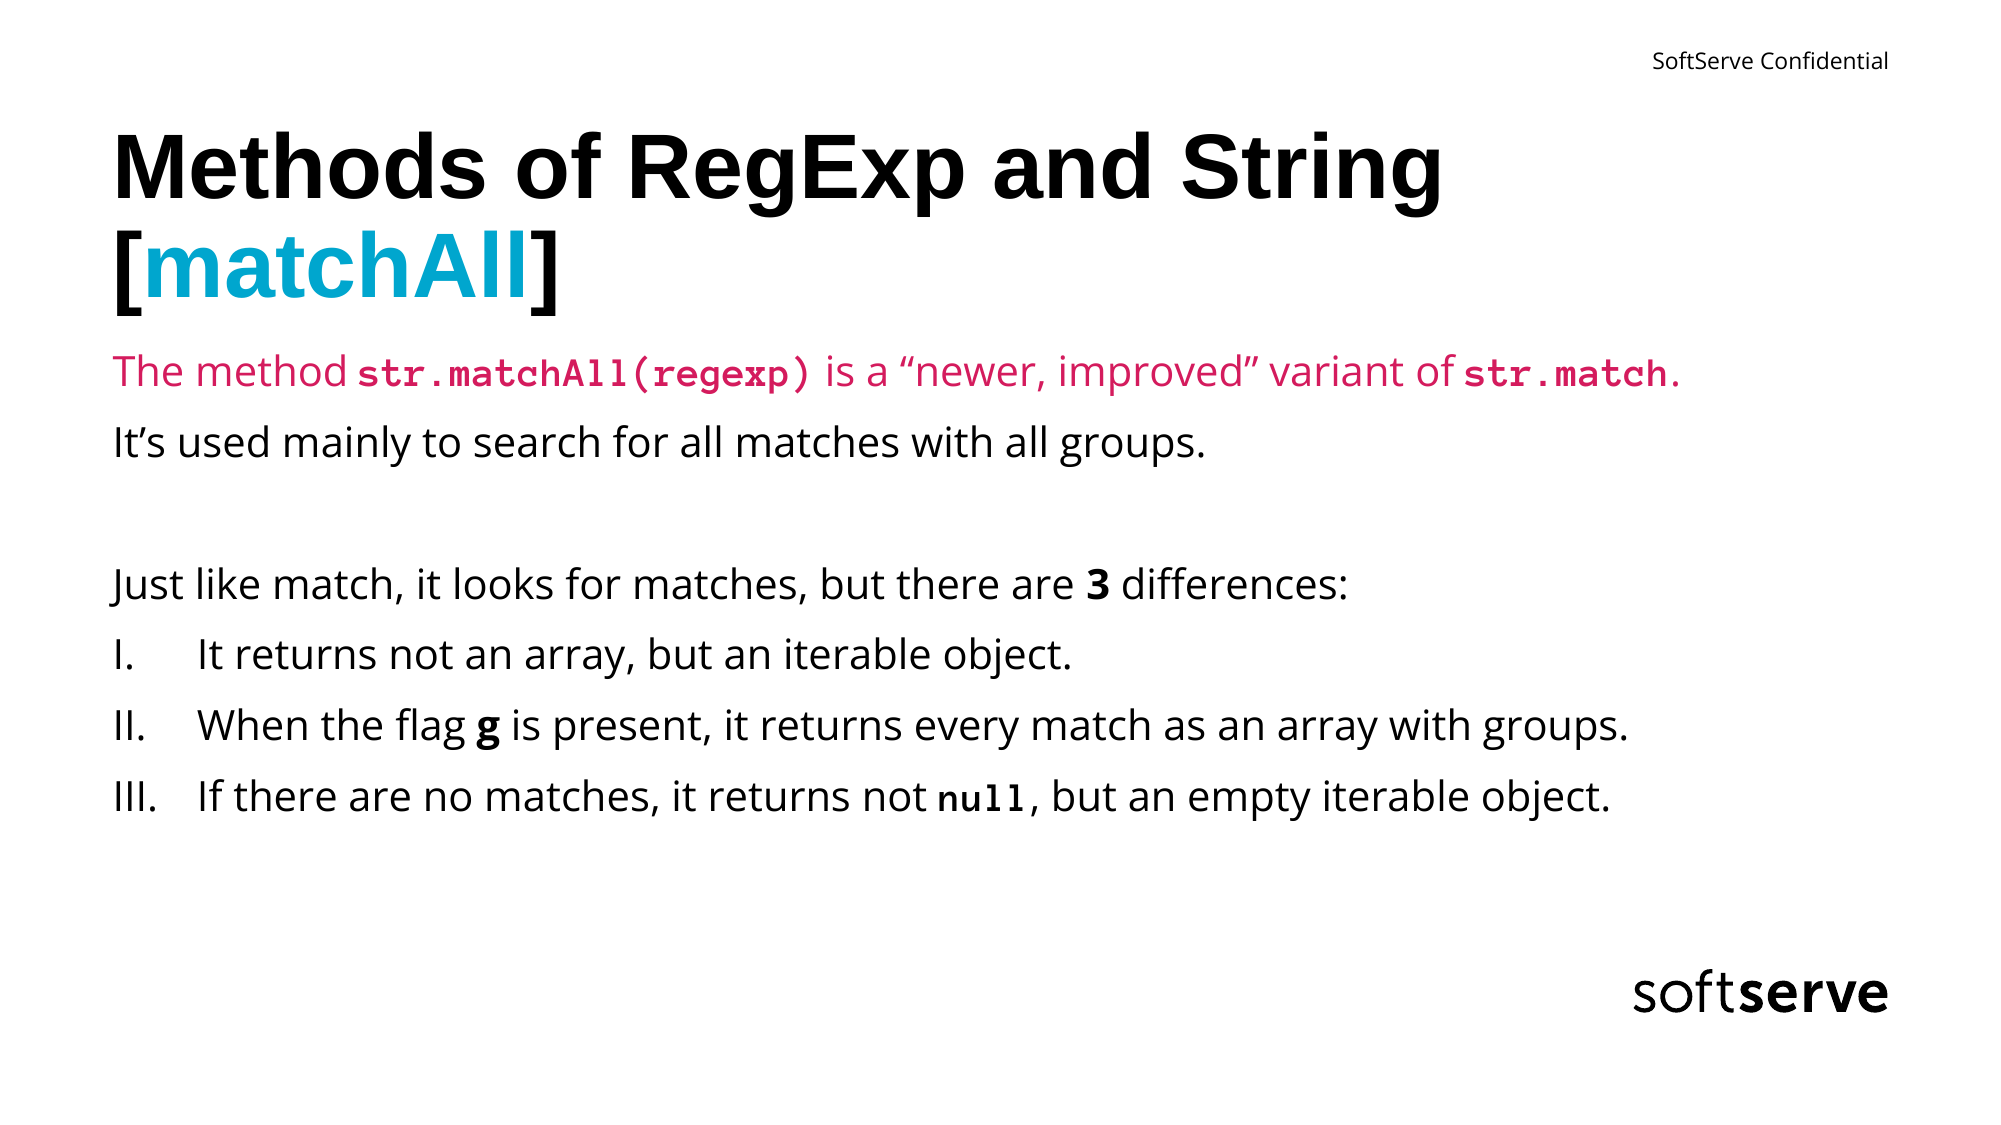

# Methods of RegExp and String [matchAll]
The method str.matchAll(regexp) is a “newer, improved” variant of str.match.
It’s used mainly to search for all matches with all groups.

Just like match, it looks for matches, but there are 3 differences:
It returns not an array, but an iterable object.
When the flag g is present, it returns every match as an array with groups.
If there are no matches, it returns not null, but an empty iterable object.